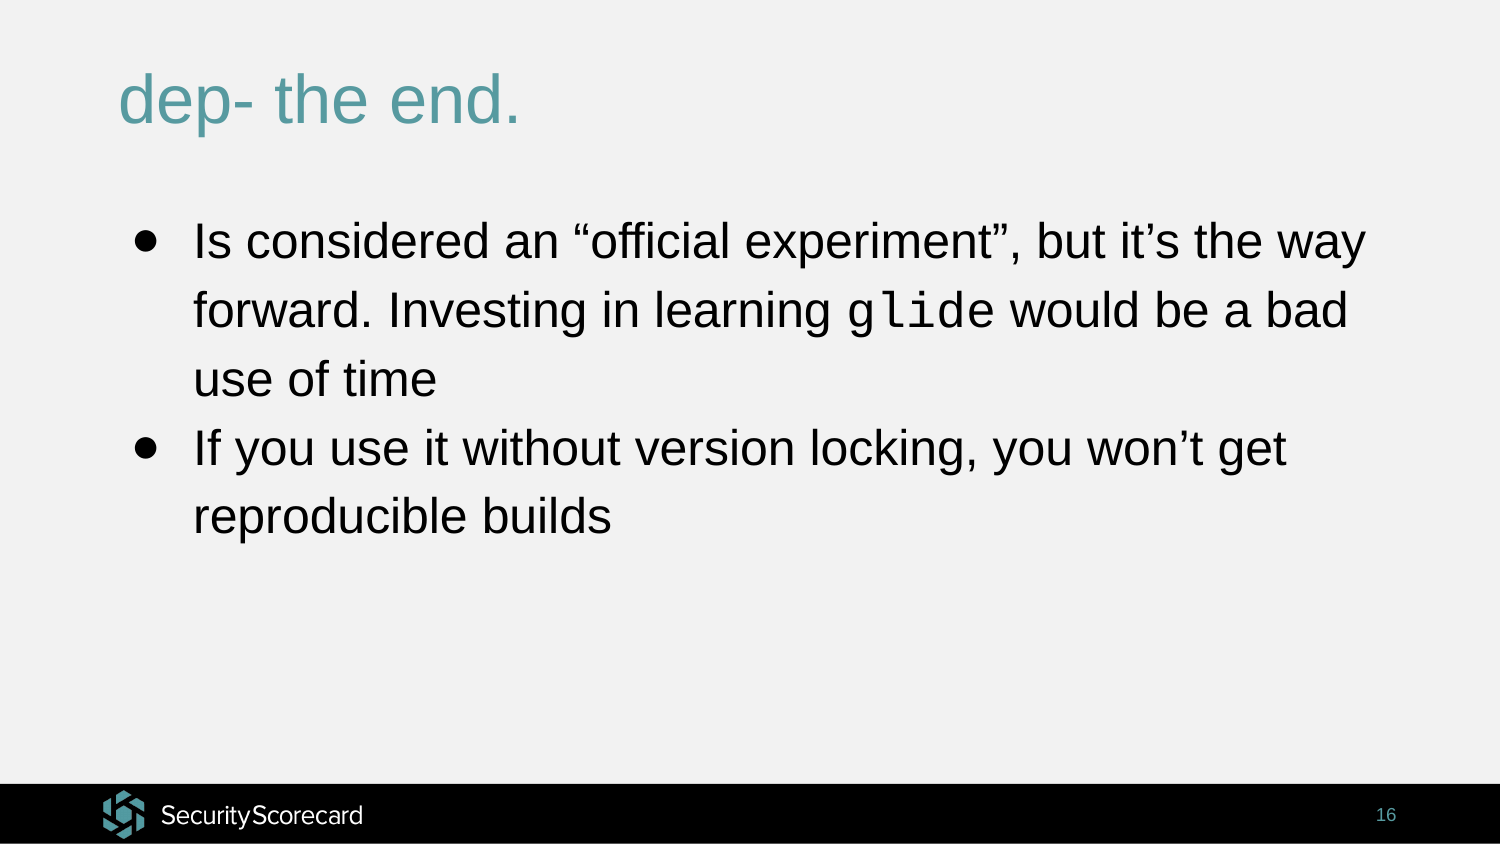

# dep- the end.
Is considered an “official experiment”, but it’s the way forward. Investing in learning glide would be a bad use of time
If you use it without version locking, you won’t get reproducible builds